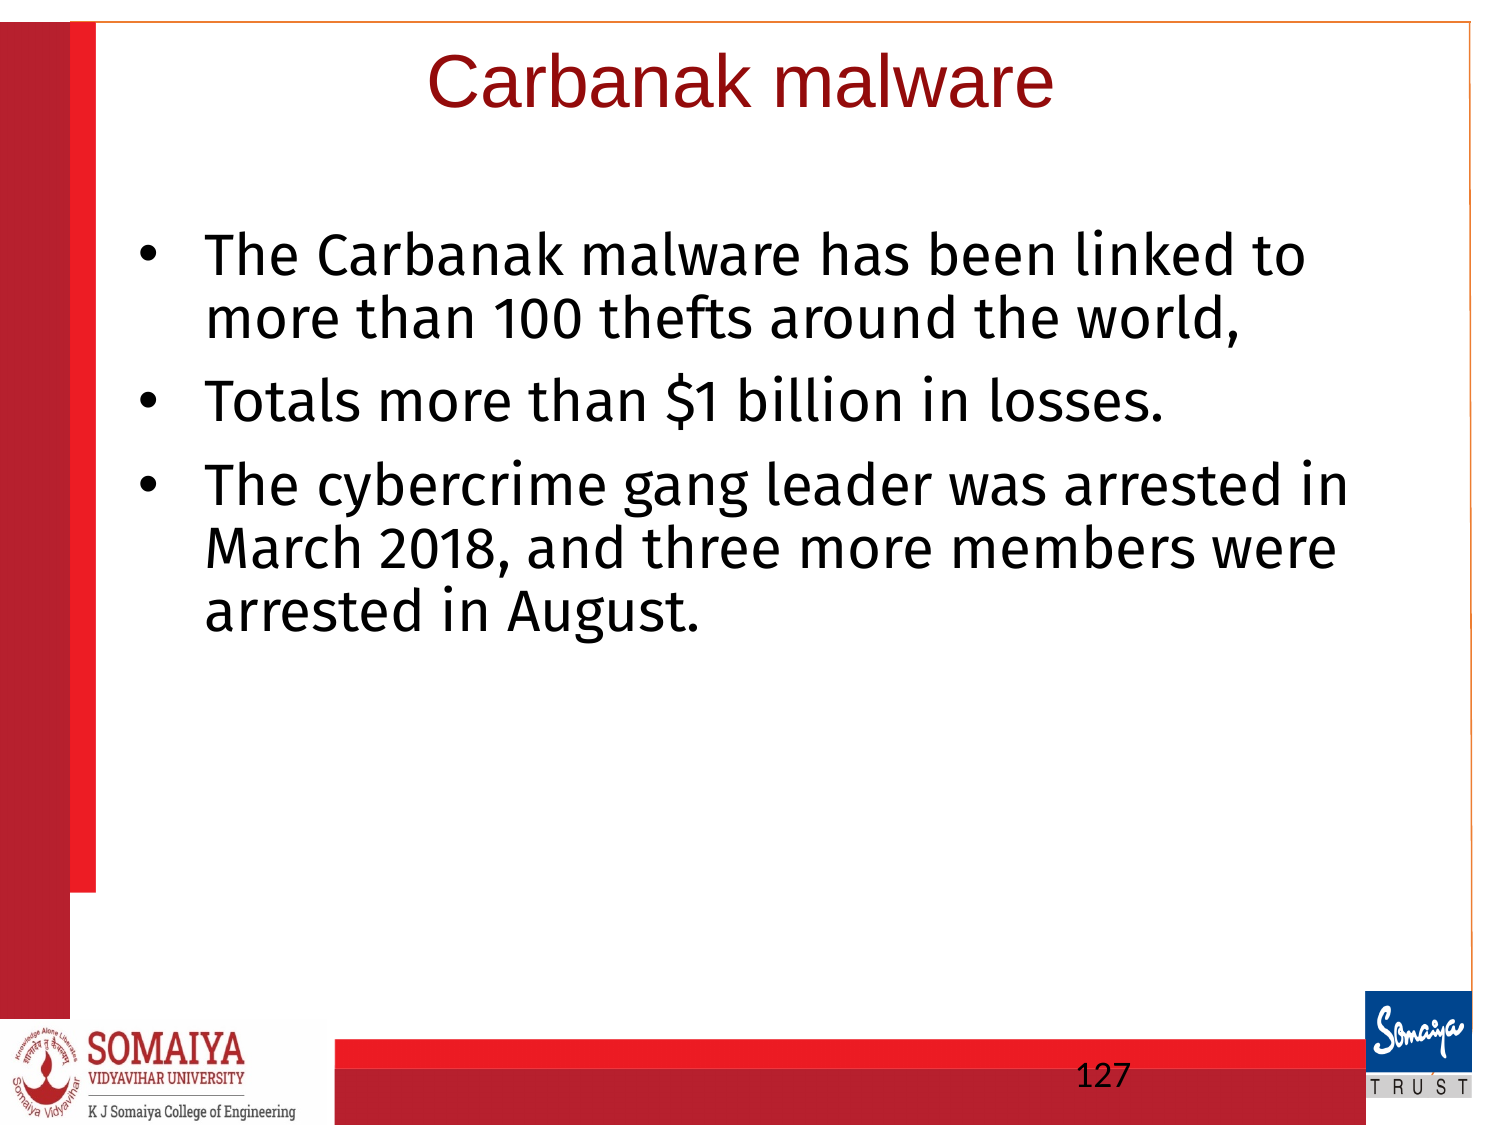

# Carbanak malware
The Carbanak malware has been linked to more than 100 thefts around the world,
Totals more than $1 billion in losses.
The cybercrime gang leader was arrested in March 2018, and three more members were arrested in August.
127